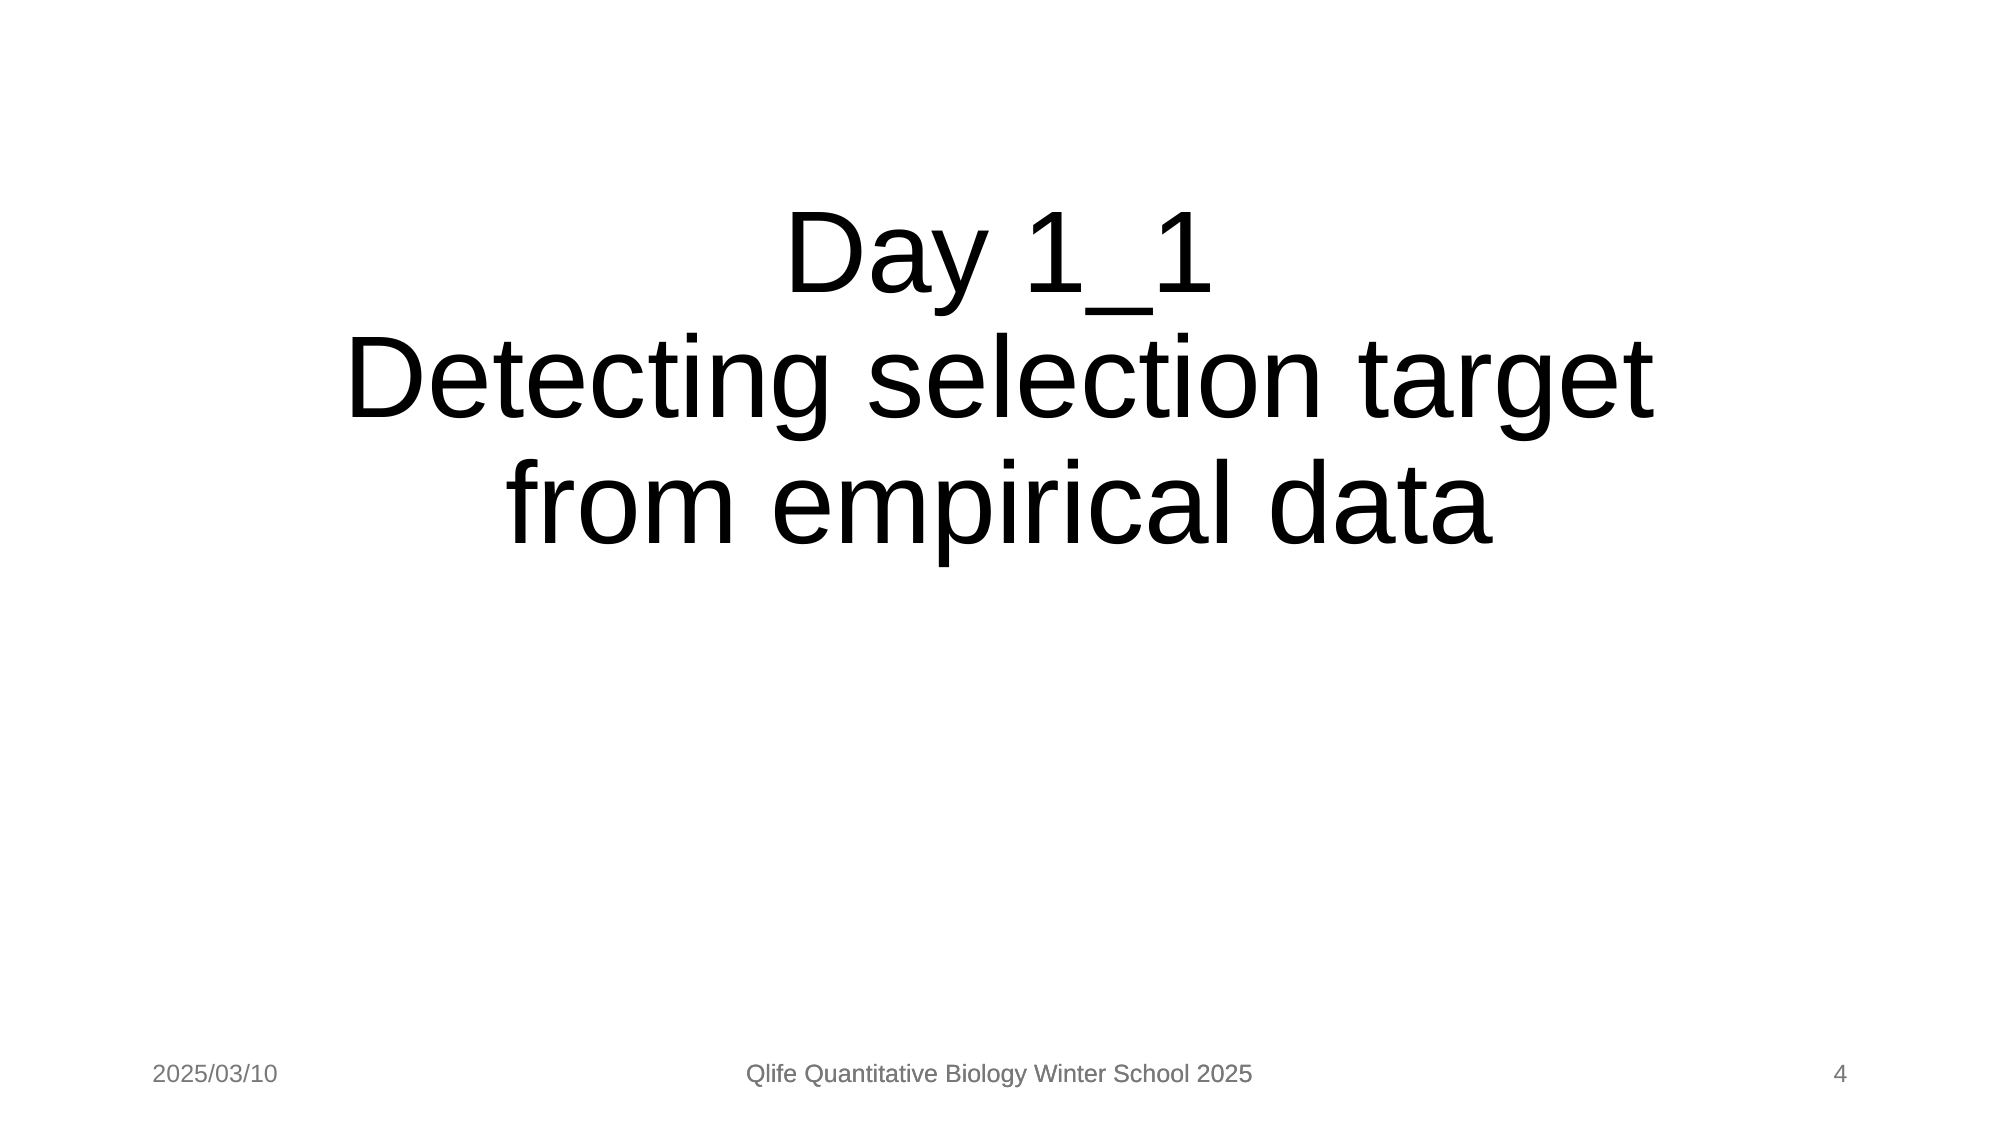

# Day 1_1 Detecting selection target from empirical data
2025/03/10
Qlife Quantitative Biology Winter School 2025
Qlife Quantitative Biology Winter School 2025
4